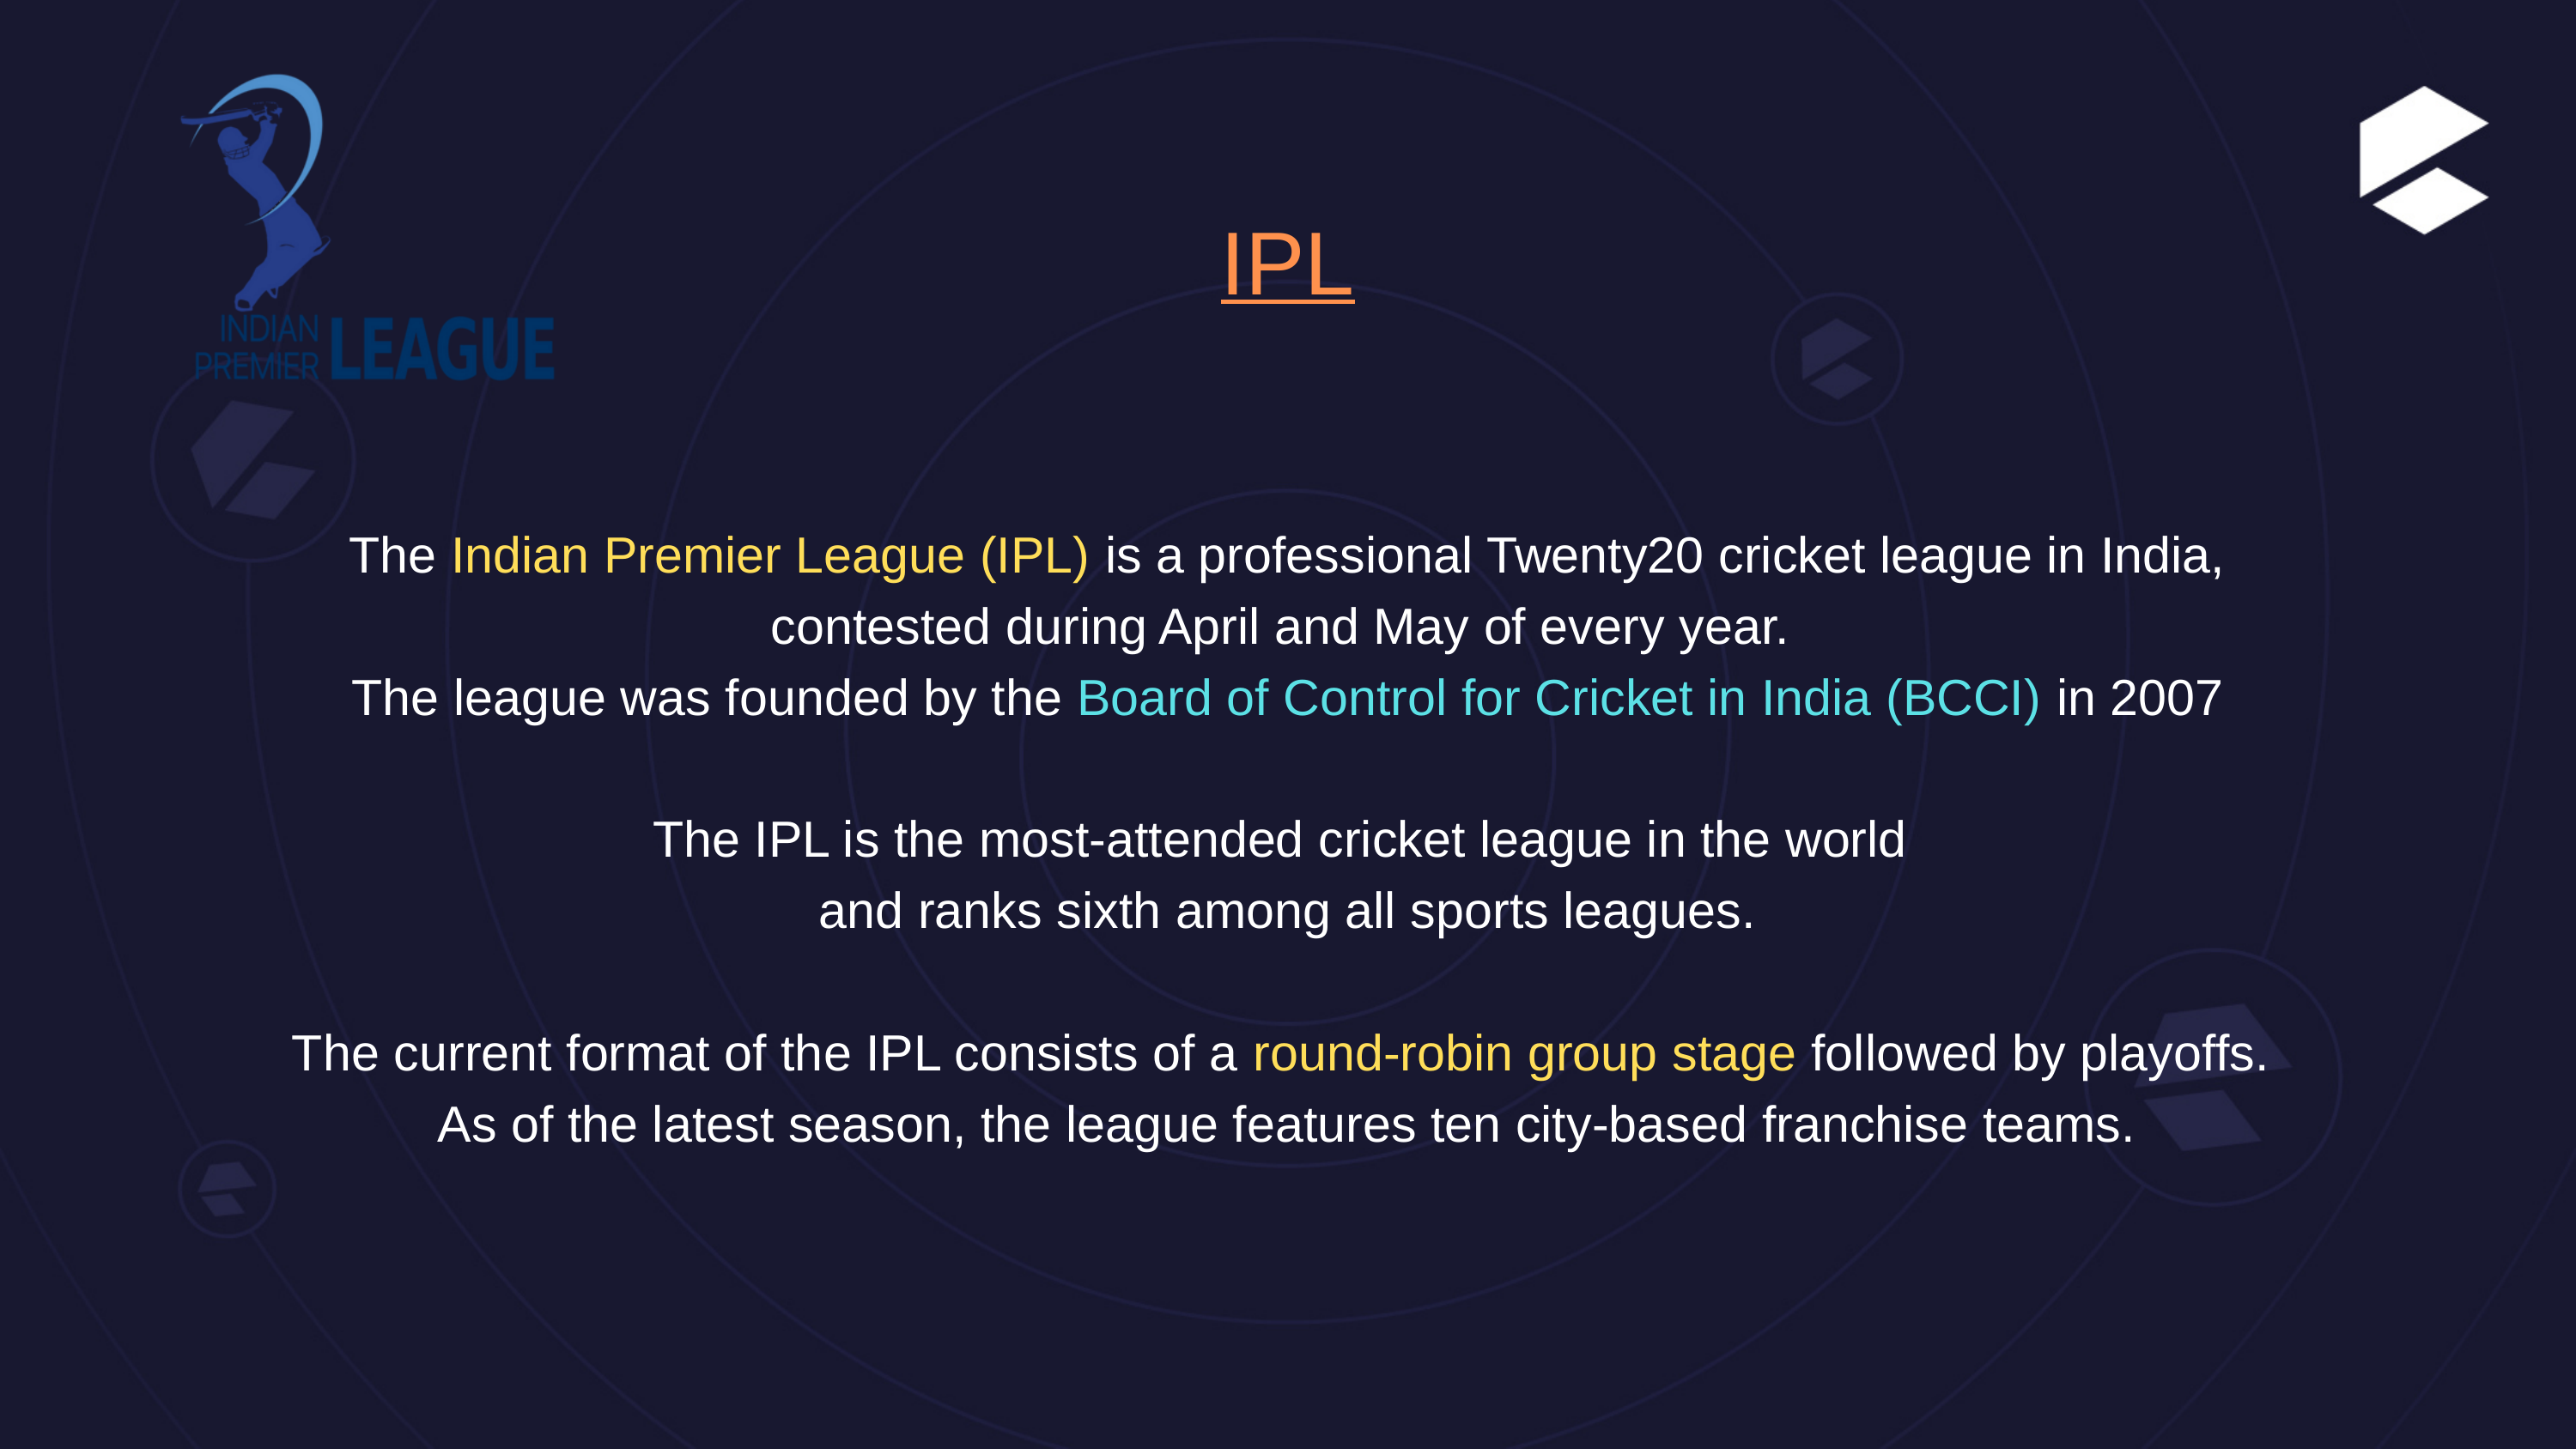

IPL
The Indian Premier League (IPL) is a professional Twenty20 cricket league in India,
contested during April and May of every year.
The league was founded by the Board of Control for Cricket in India (BCCI) in 2007

The IPL is the most-attended cricket league in the world
and ranks sixth among all sports leagues.

The current format of the IPL consists of a round-robin group stage followed by playoffs.
As of the latest season, the league features ten city-based franchise teams.